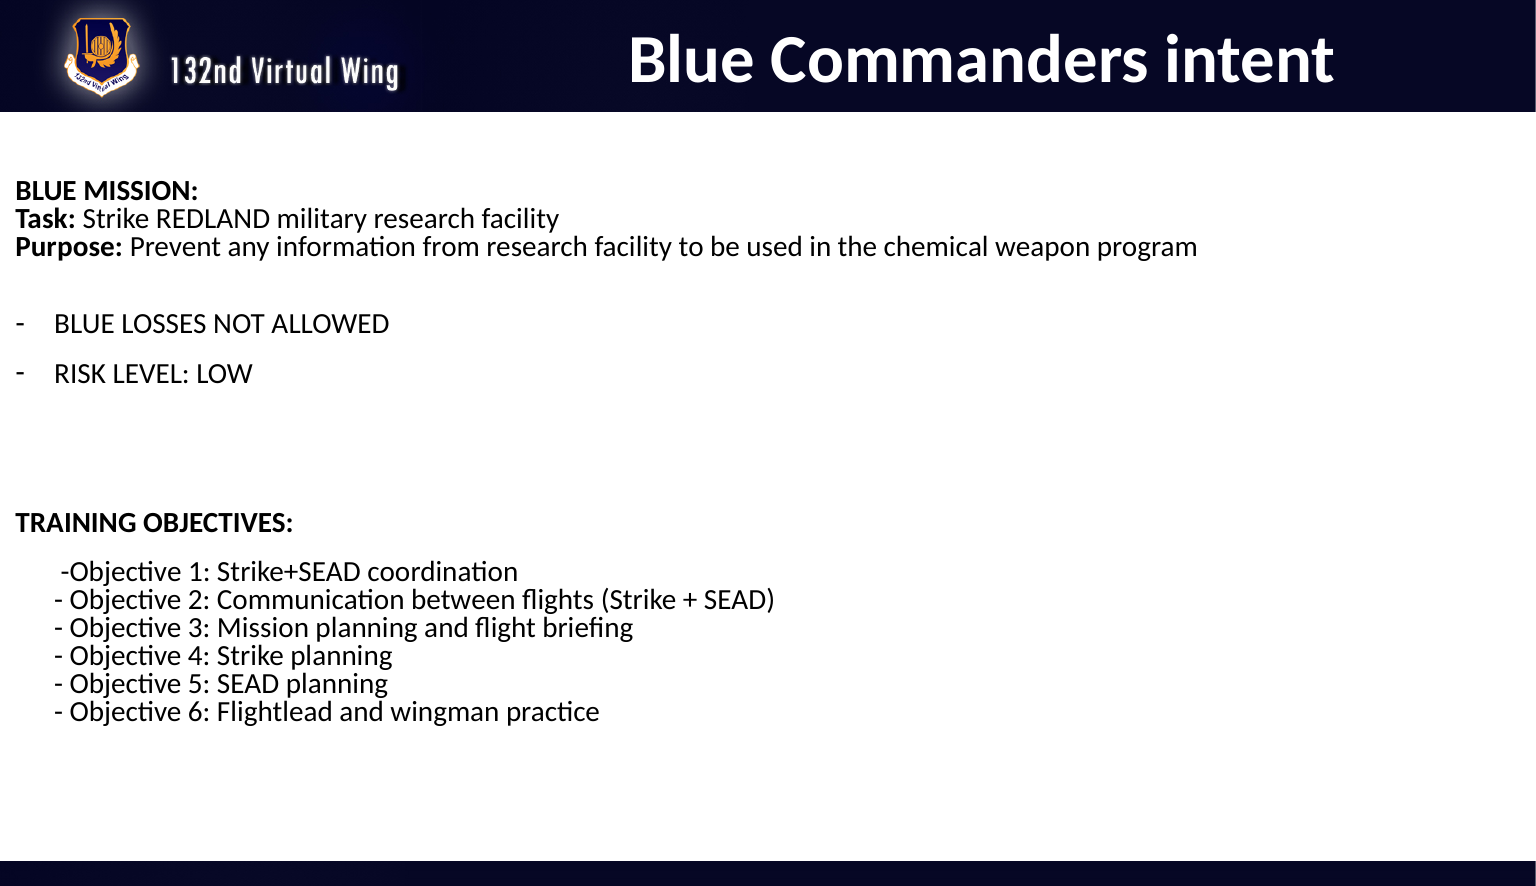

Blue Commanders intent
RED THUNDER B (no air threats)
BLUE MISSION:
Task: Strike REDLAND military research facility
Purpose: Prevent any information from research facility to be used in the chemical weapon program

BLUE LOSSES NOT ALLOWED
RISK LEVEL: LOW

TRAINING OBJECTIVES:
	 -Objective 1: Strike+SEAD coordination
- Objective 2: Communication between flights (Strike + SEAD)
- Objective 3: Mission planning and flight briefing
- Objective 4: Strike planning
- Objective 5: SEAD planning
- Objective 6: Flightlead and wingman practice